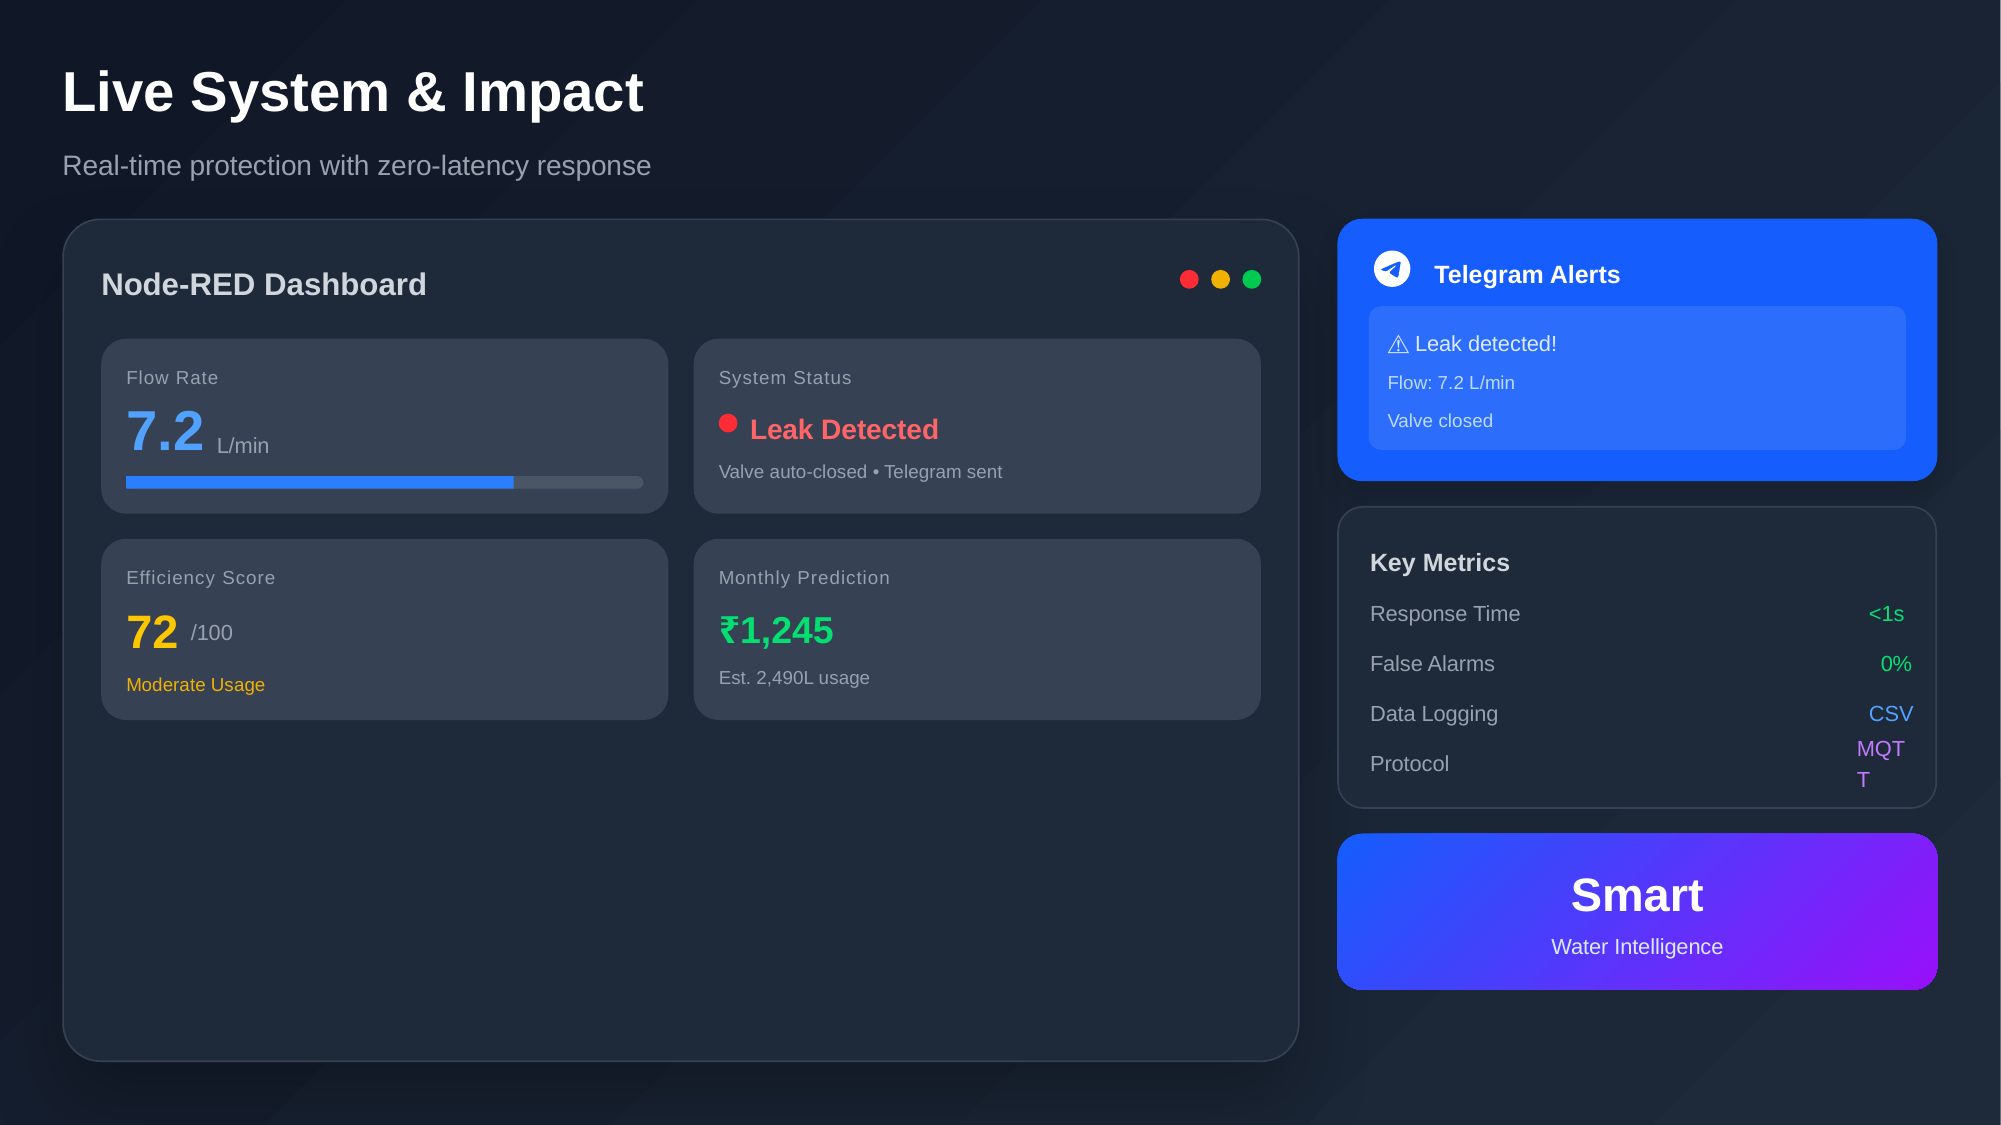

Live System & Impact
Real-time protection with zero-latency response

Telegram Alerts
Node-RED Dashboard

⚠ Leak detected!

Flow Rate
System Status
Flow: 7.2 L/min
7.2
Leak Detected
Valve closed

L/min
Valve auto-closed • Telegram sent

Key Metrics

Efficiency Score
Monthly Prediction
Response Time
<1s
72
₹1,245
/100
False Alarms
0%
Est. 2,490L usage
Moderate Usage
Data Logging
CSV
Protocol
MQTT

Smart
Water Intelligence